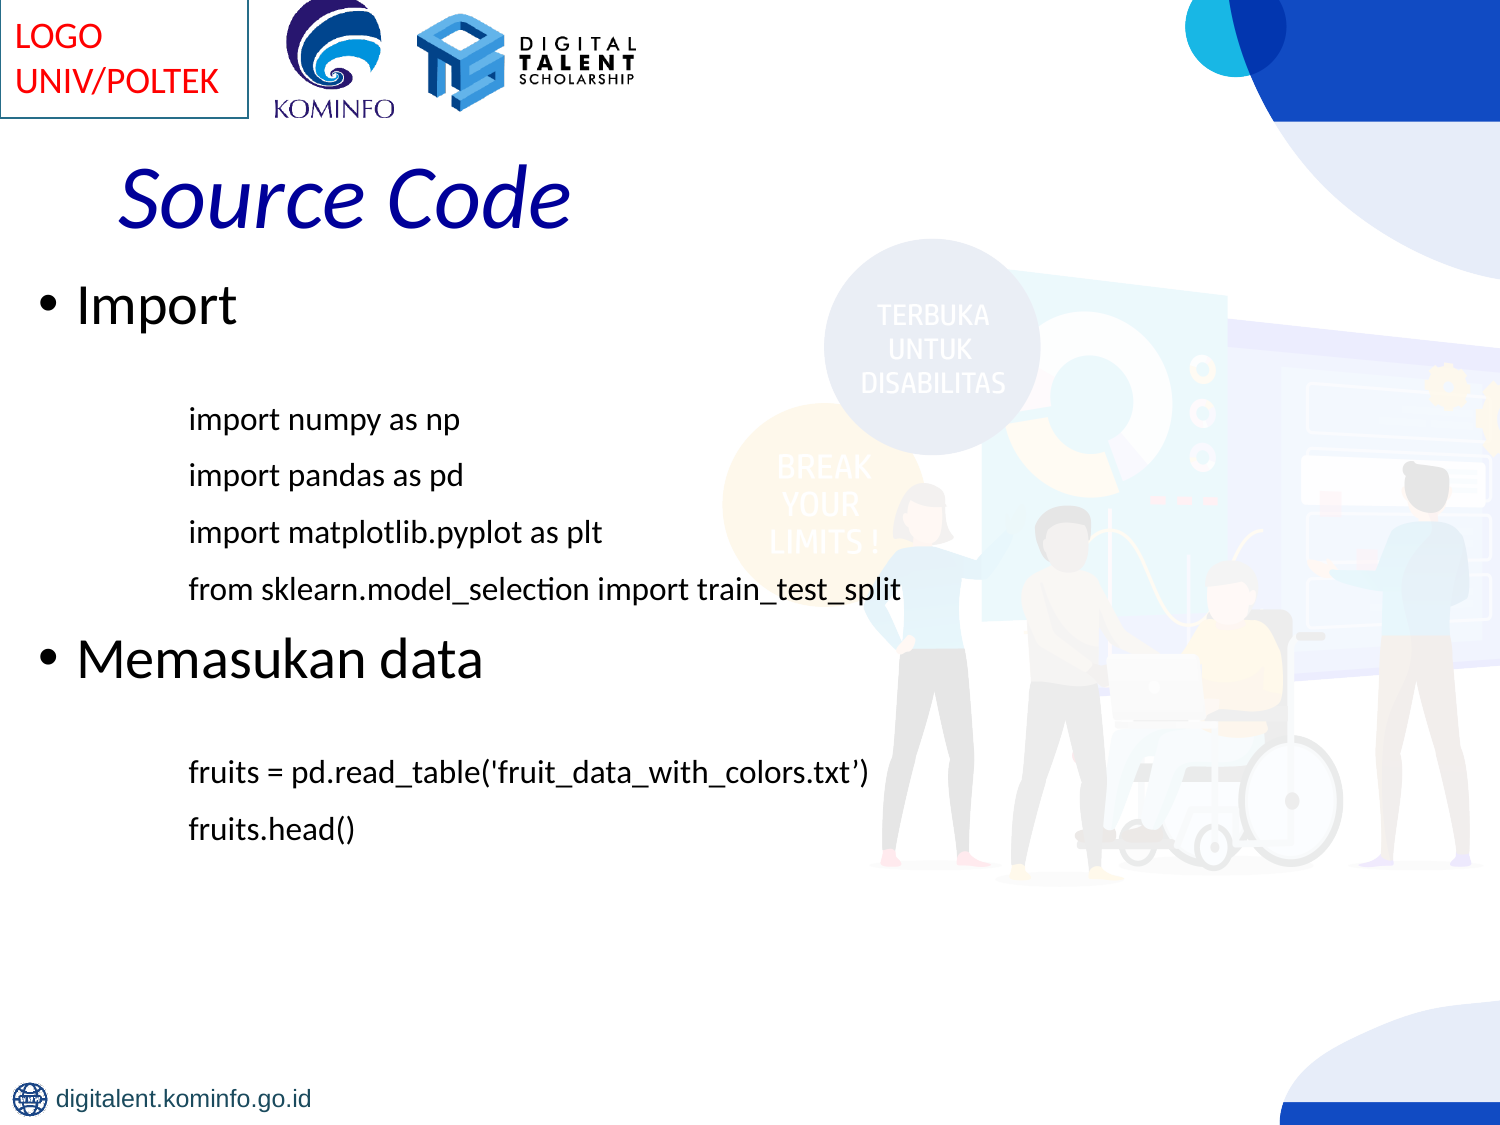

# Source Code
Import

	import numpy as np
	import pandas as pd
	import matplotlib.pyplot as plt
	from sklearn.model_selection import train_test_split
Memasukan data

	fruits = pd.read_table('fruit_data_with_colors.txt’)
	fruits.head()